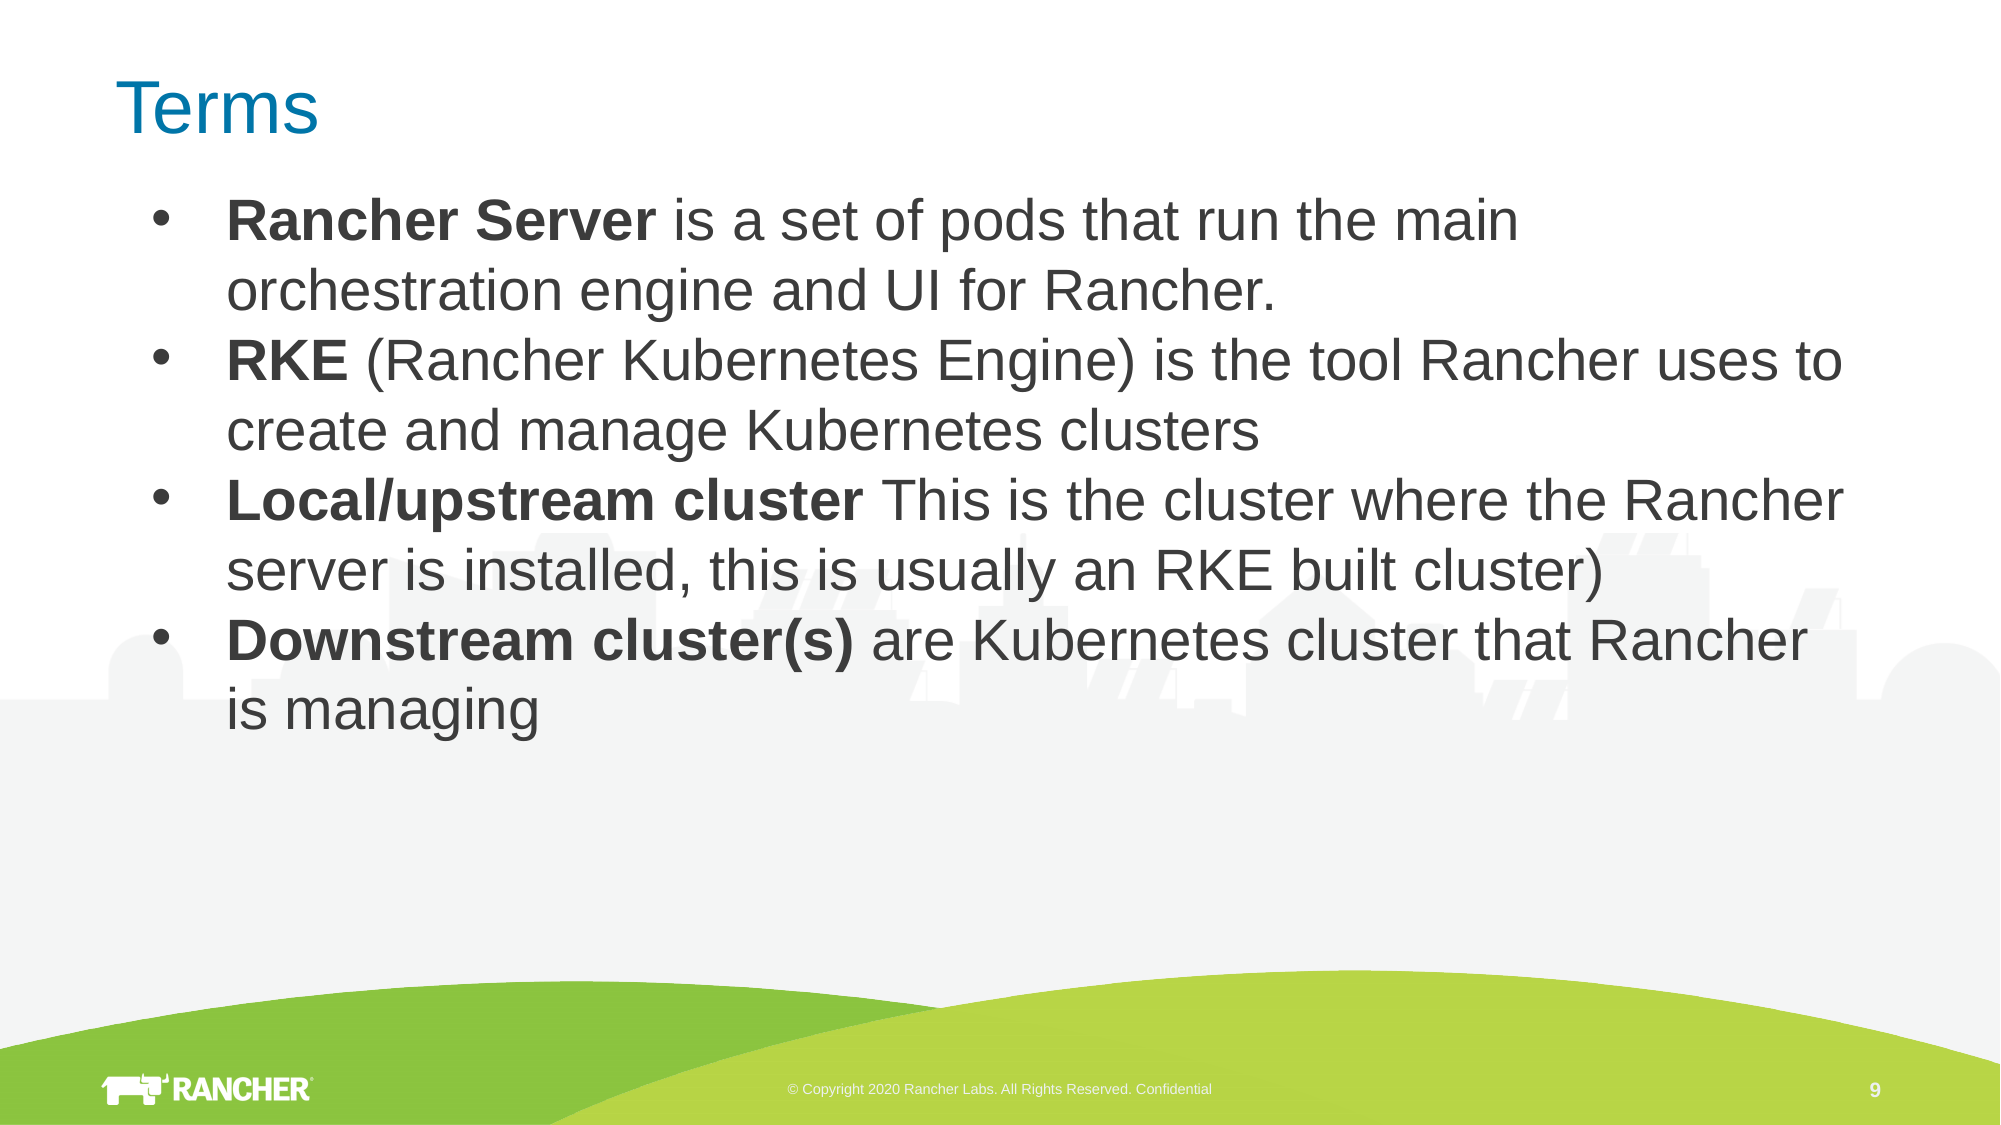

# Terms
Rancher Server is a set of pods that run the main orchestration engine and UI for Rancher.
RKE (Rancher Kubernetes Engine) is the tool Rancher uses to create and manage Kubernetes clusters
Local/upstream cluster This is the cluster where the Rancher server is installed, this is usually an RKE built cluster)
Downstream cluster(s) are Kubernetes cluster that Rancher is managing